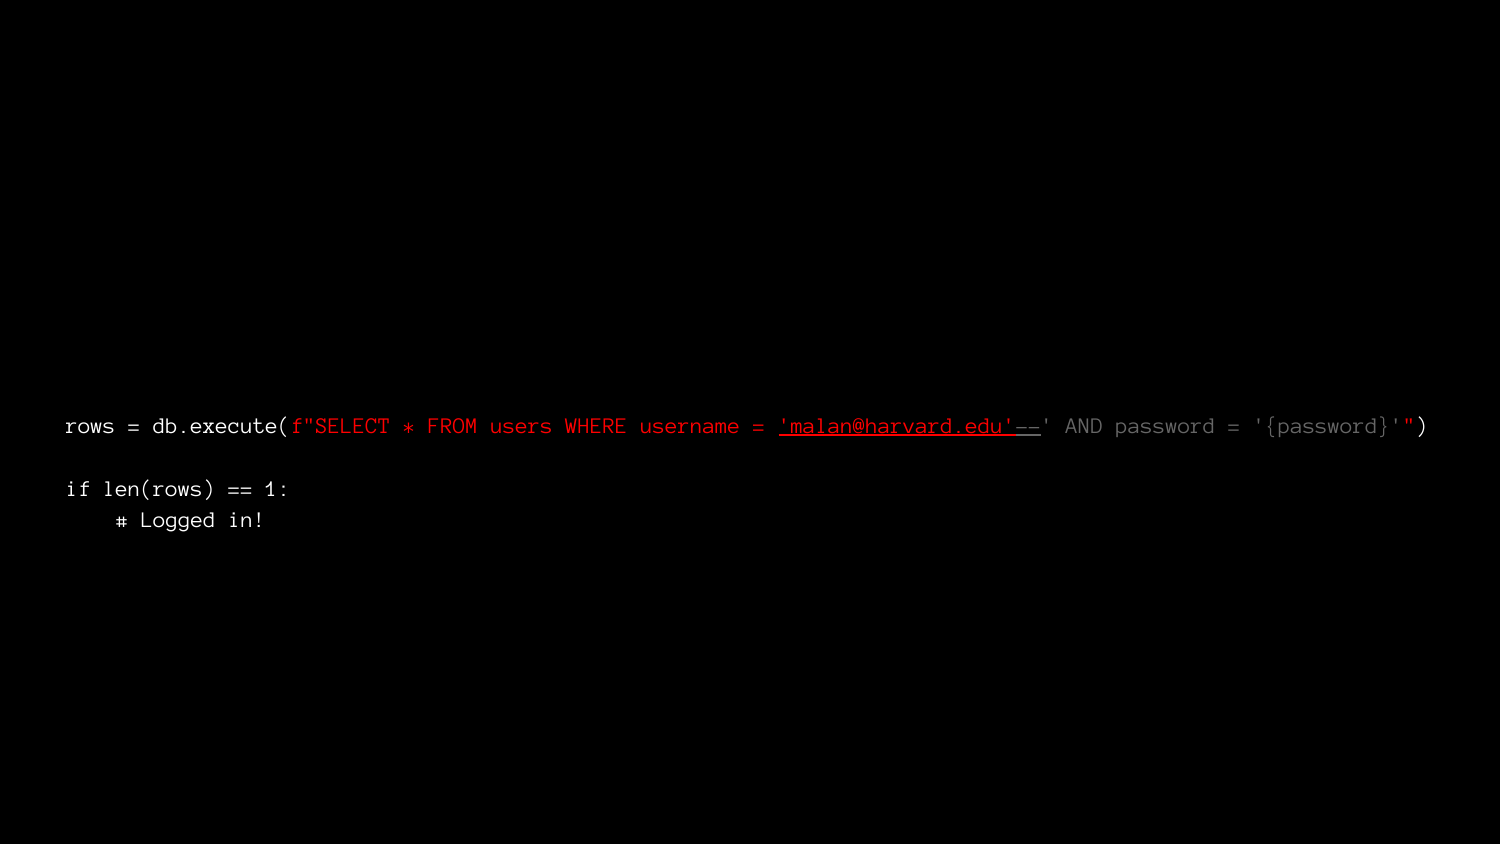

rows = db.execute(f"SELECT * FROM users WHERE username = 'malan@harvard.edu'--' AND password = '{password}'")

if len(rows) == 1:
    # Logged in!